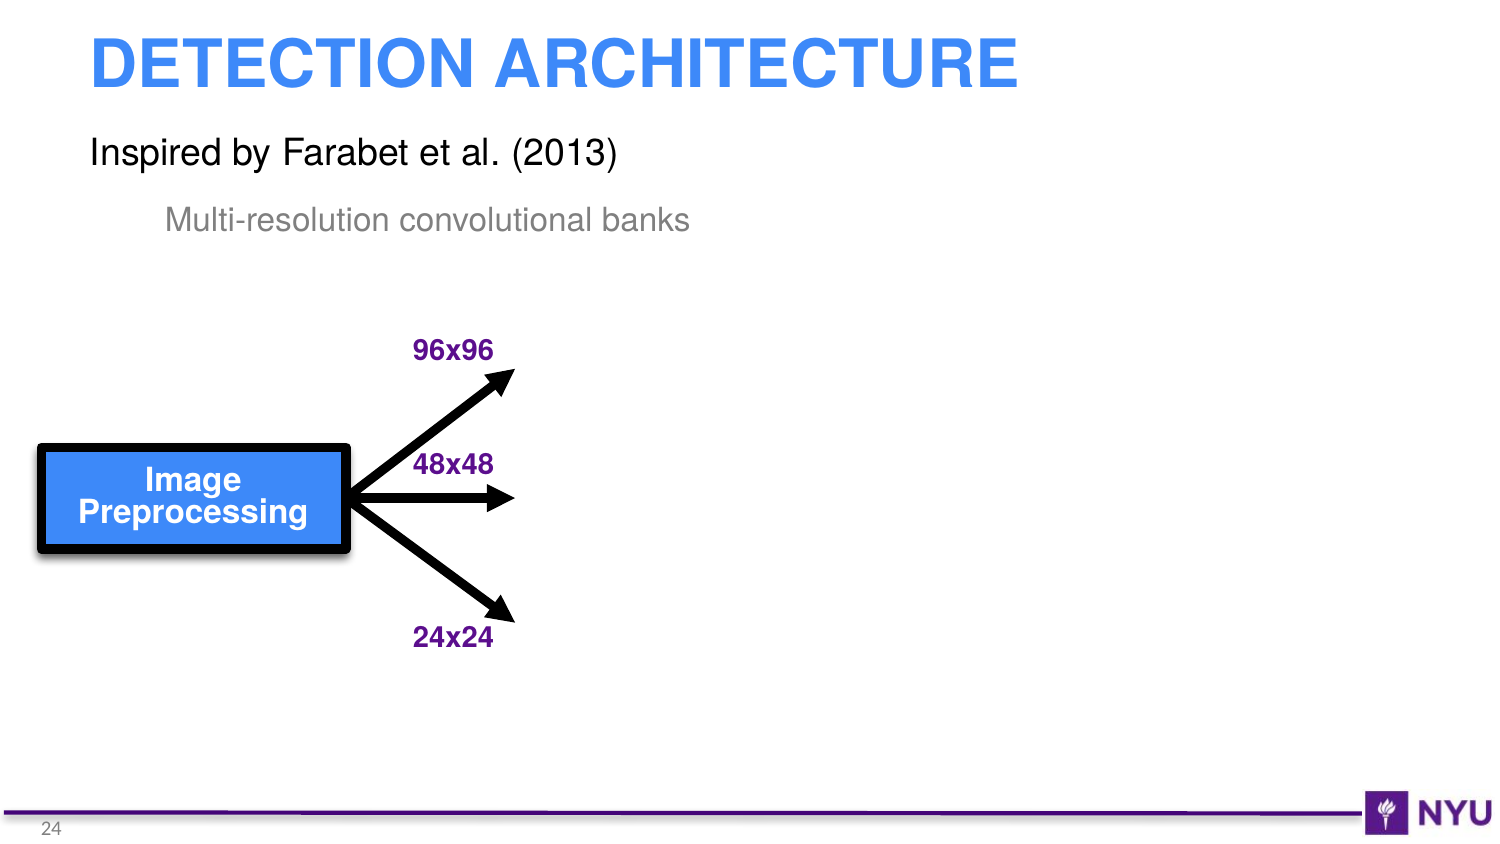

# Detection Architecture
Inspired by Farabet et al. (2013)
Multi-resolution convolutional banks
96x96
48x48
Image Preprocessing
24x24
24